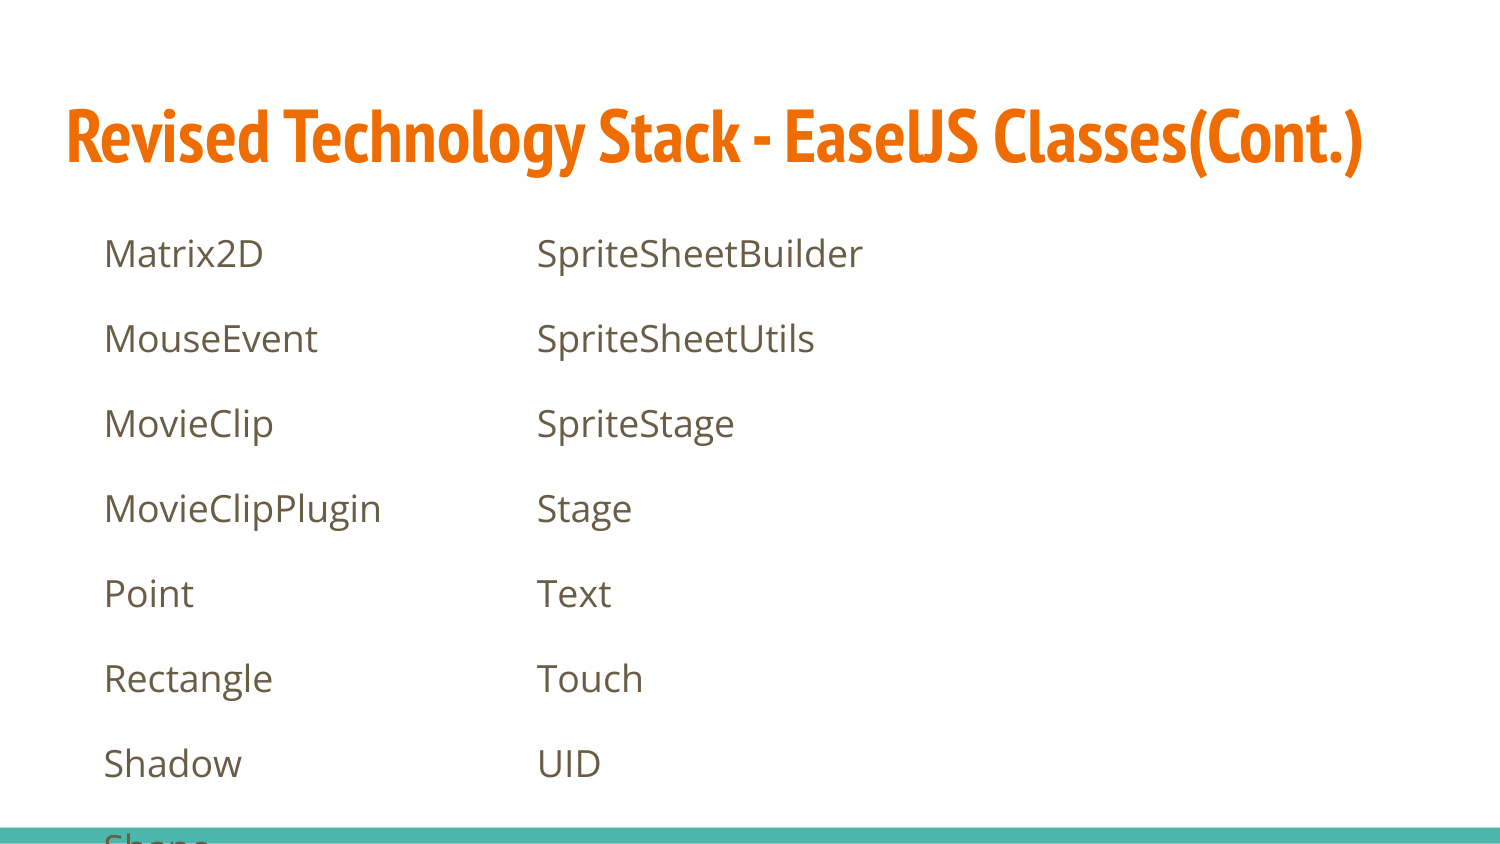

# Revised Technology Stack - EaselJS Classes(Cont.)
Matrix2D
MouseEvent
MovieClip
MovieClipPlugin
Point
Rectangle
Shadow
Shape
Sprite
SpriteContainer
SpriteSheet

SpriteSheetBuilder
SpriteSheetUtils
SpriteStage
Stage
Text
Touch
UID